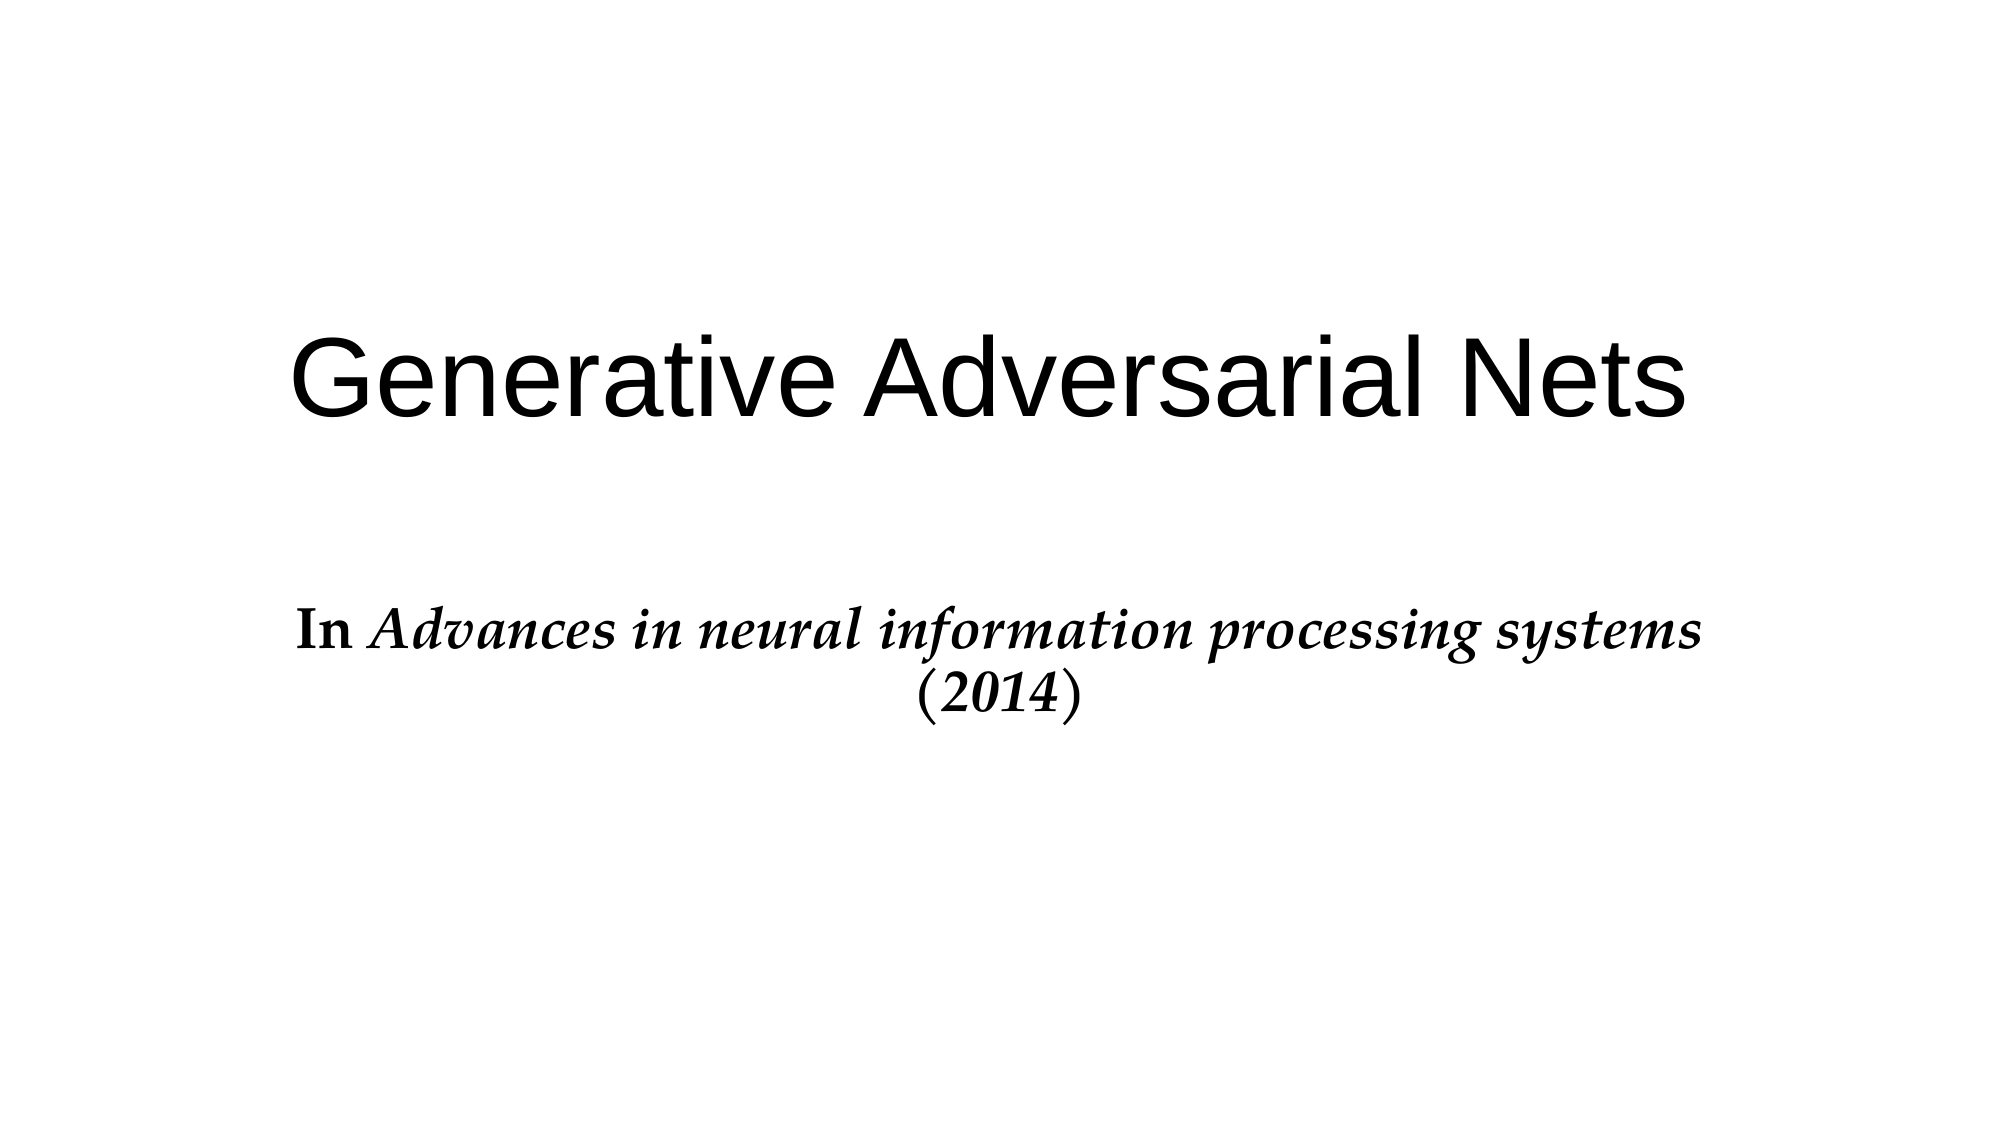

# Generative Adversarial Nets
In Advances in neural information processing systems (2014)